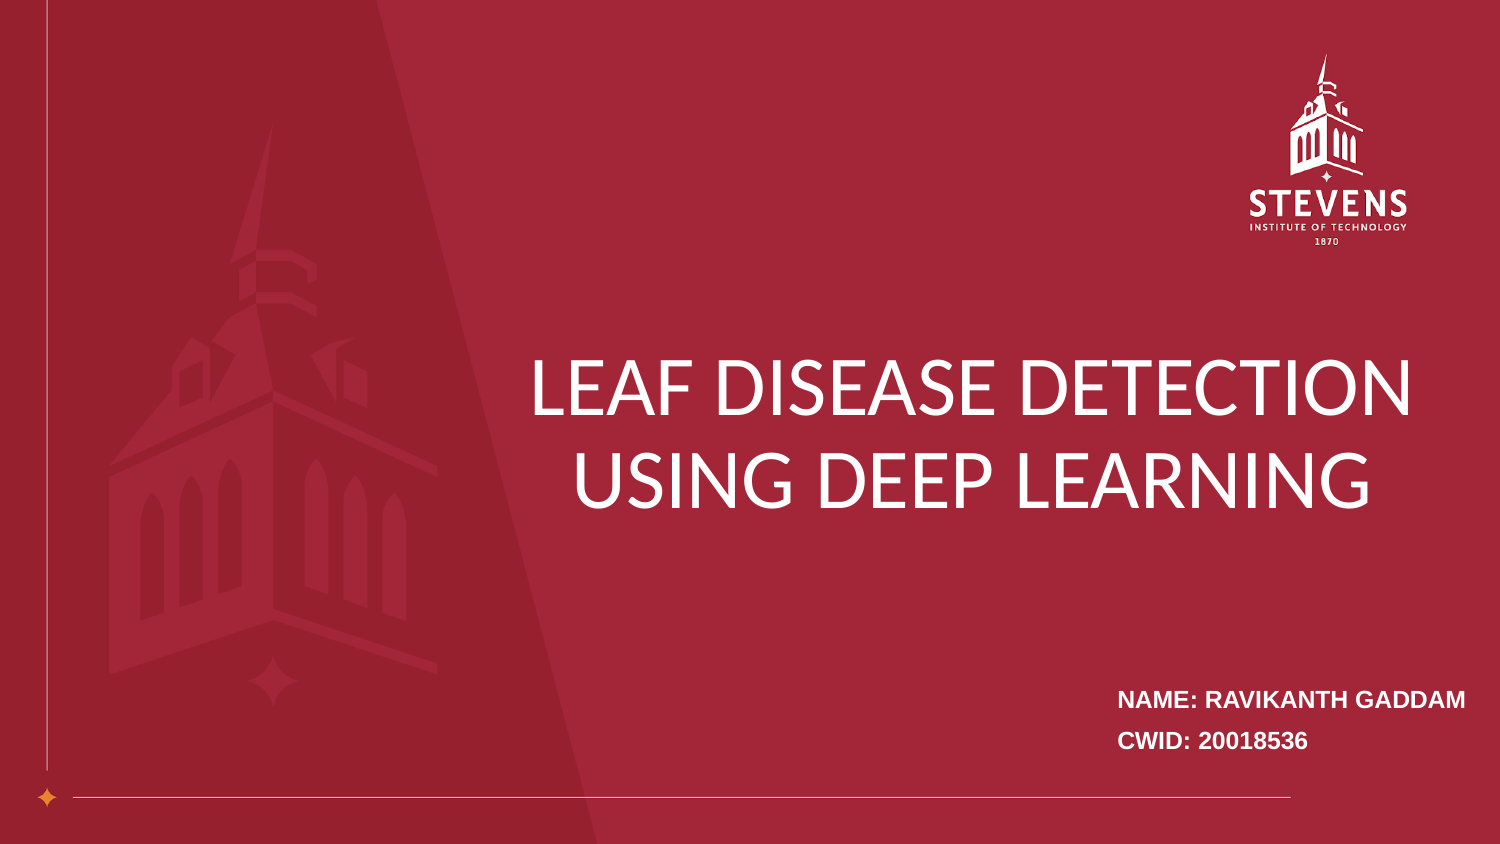

# LEAF DISEASE DETECTION USING DEEP LEARNING
NAME: RAVIKANTH GADDAM
CWID: 20018536